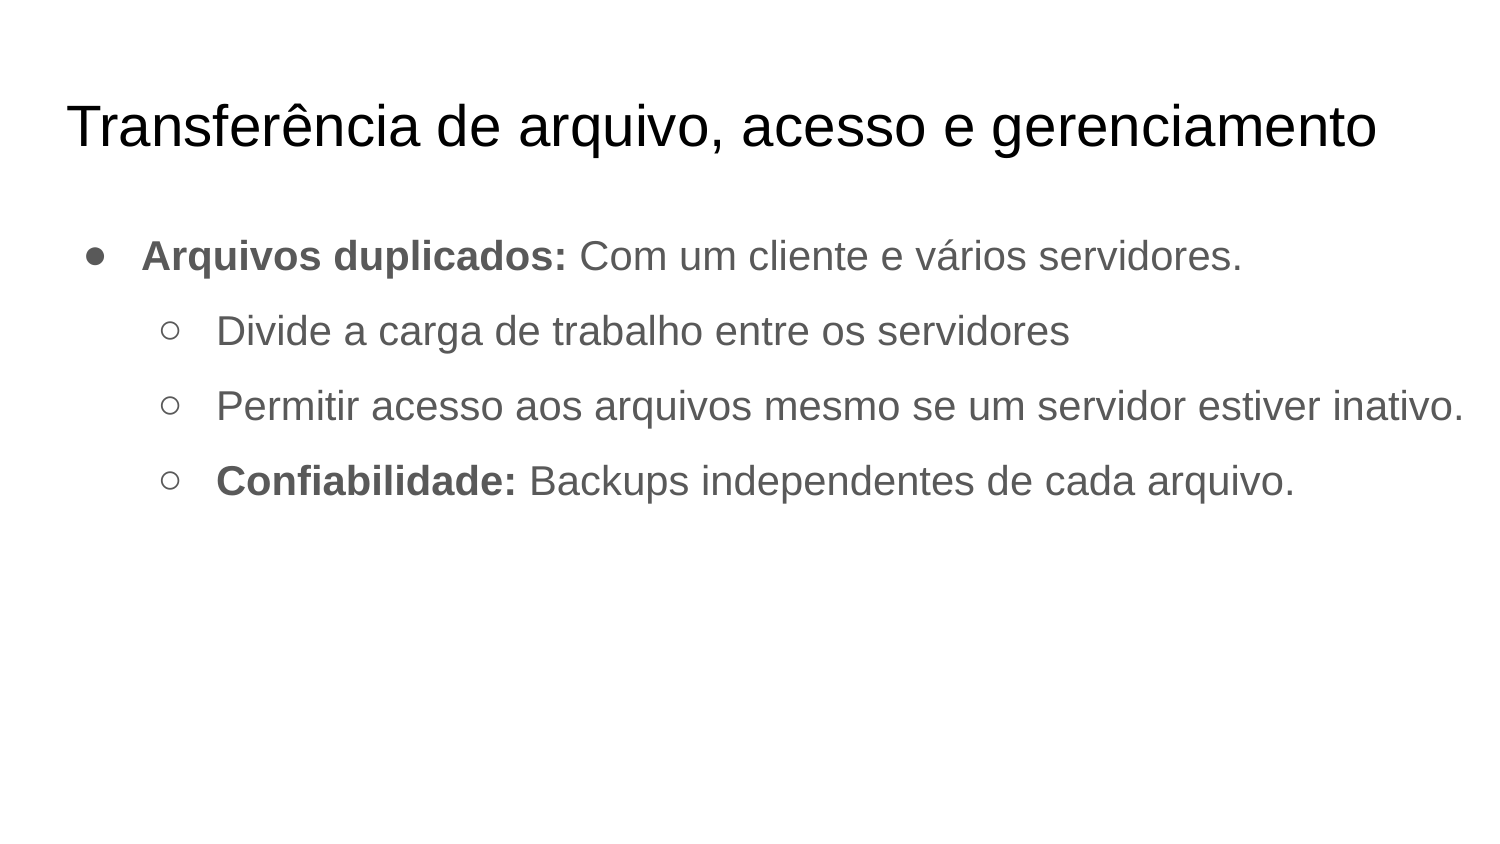

# Transferência de arquivo, acesso e gerenciamento
Arquivos duplicados: Com um cliente e vários servidores.
Divide a carga de trabalho entre os servidores
Permitir acesso aos arquivos mesmo se um servidor estiver inativo.
Confiabilidade: Backups independentes de cada arquivo.